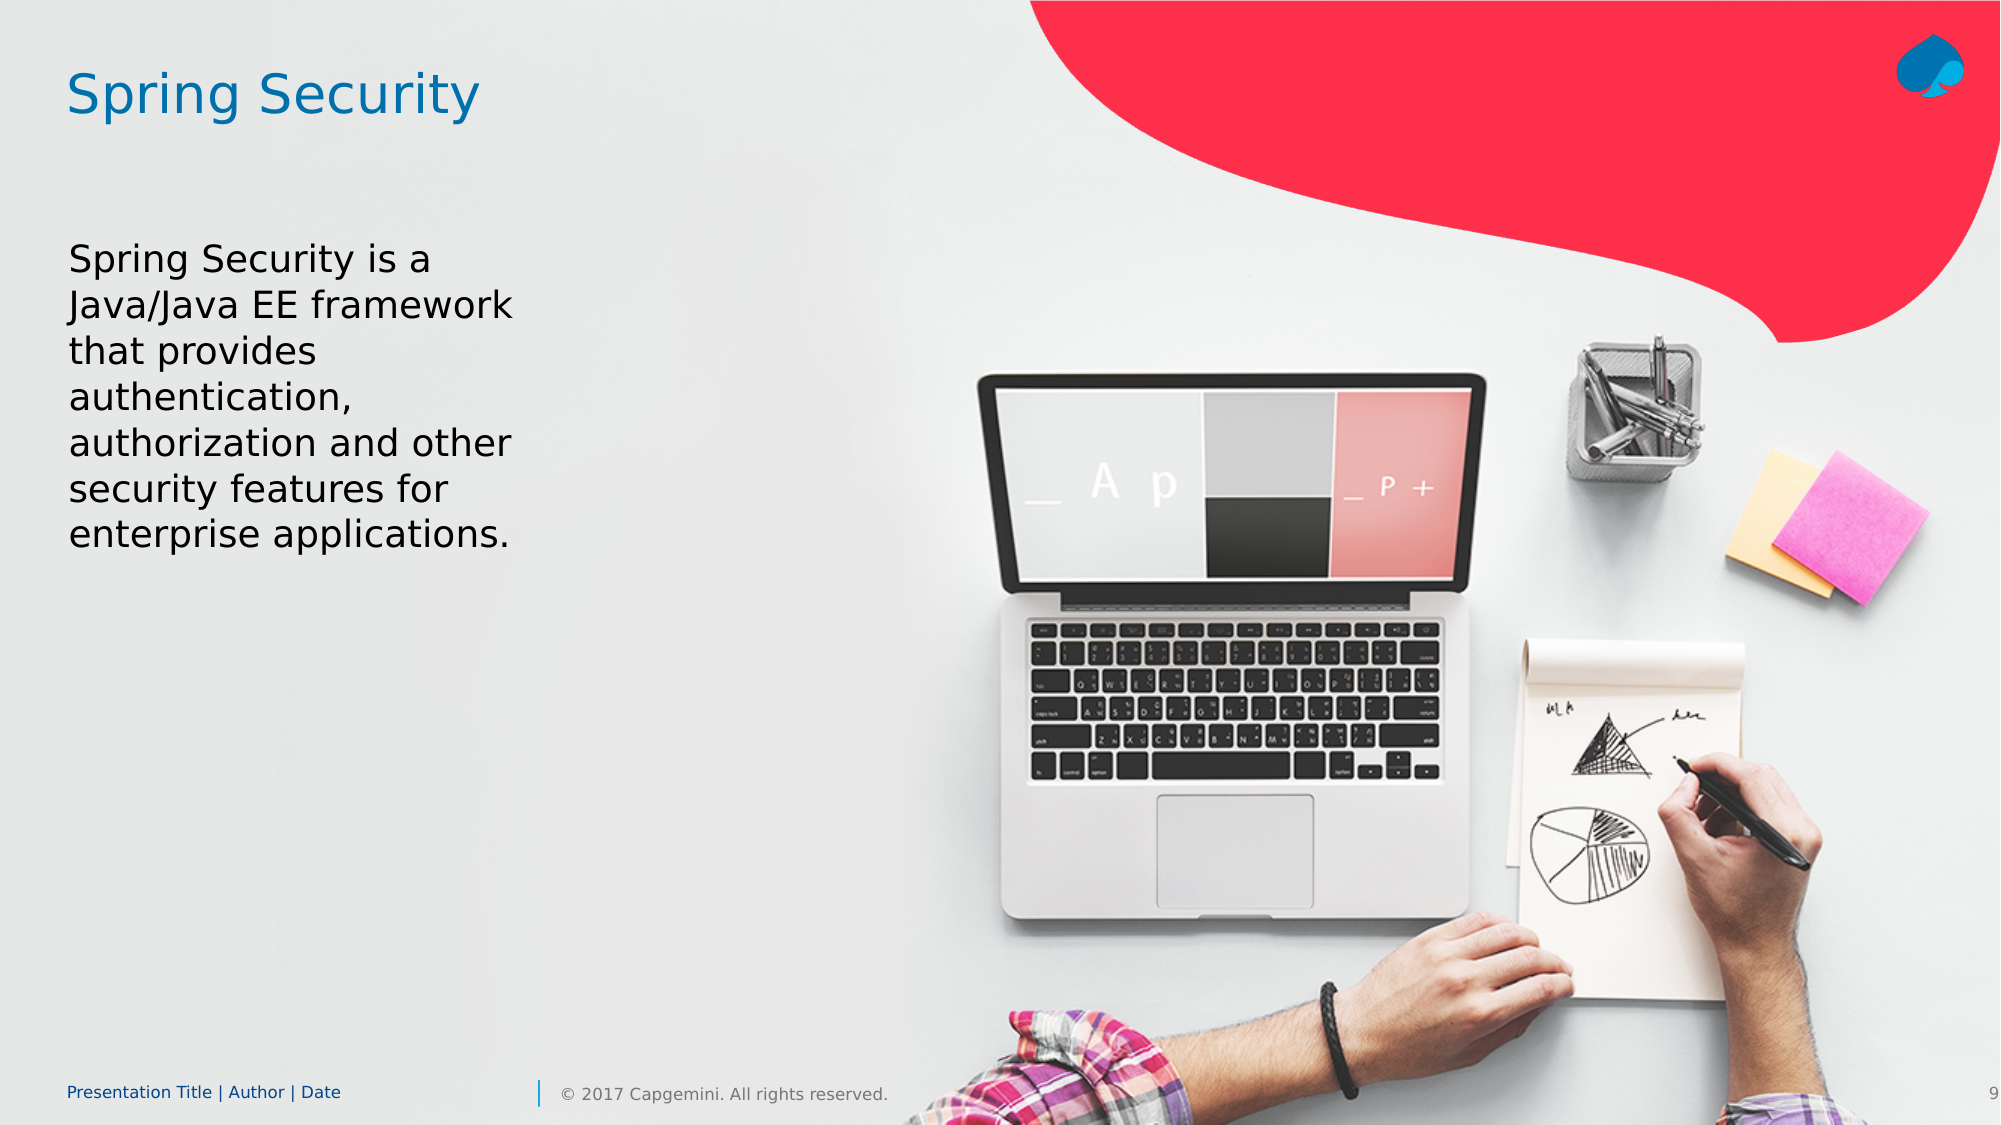

# Spring Security
Spring Security is a Java/Java EE framework that provides authentication, authorization and other security features for enterprise applications.